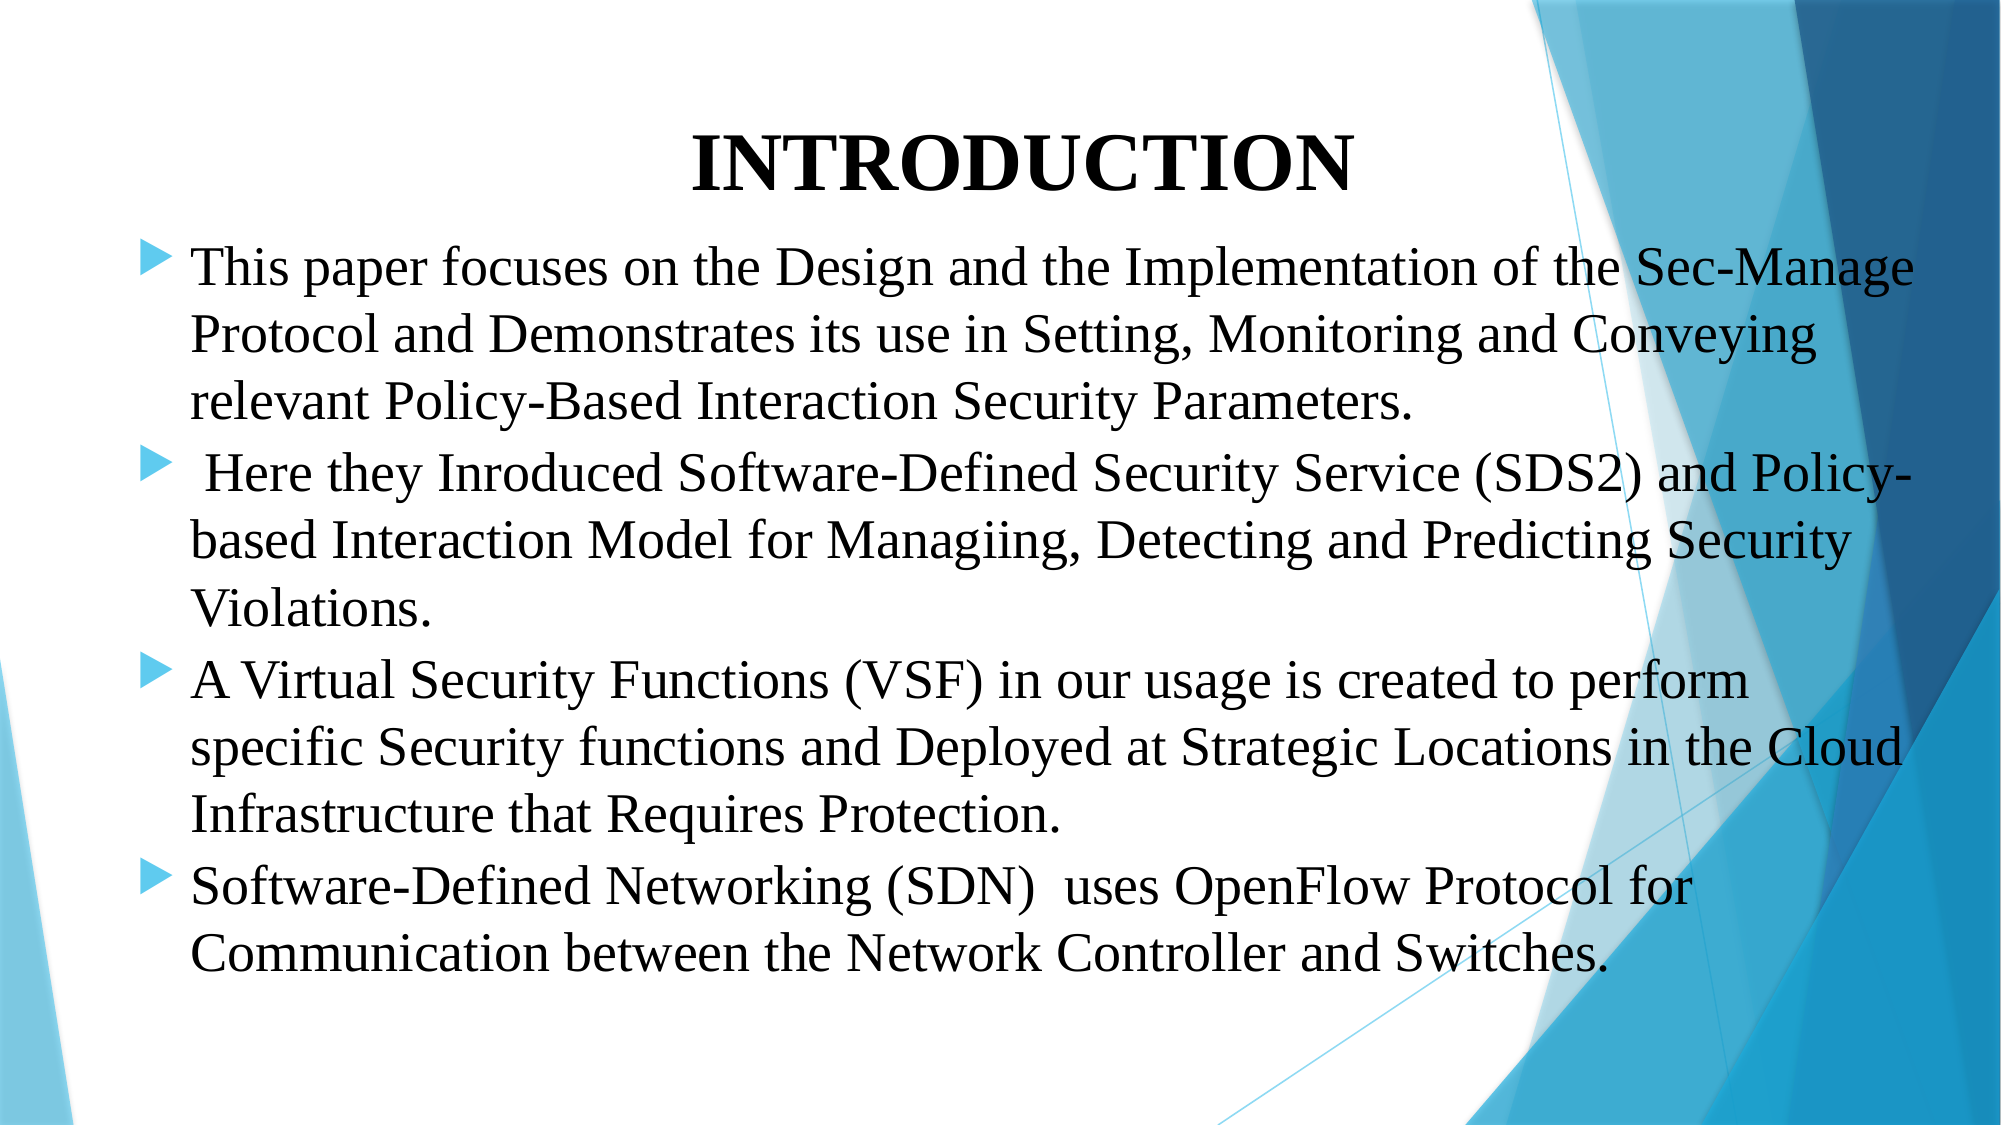

# INTRODUCTION
This paper focuses on the Design and the Implementation of the Sec-Manage Protocol and Demonstrates its use in Setting, Monitoring and Conveying relevant Policy-Based Interaction Security Parameters.
 Here they Inroduced Software-Defined Security Service (SDS2) and Policy-based Interaction Model for Managiing, Detecting and Predicting Security Violations.
A Virtual Security Functions (VSF) in our usage is created to perform specific Security functions and Deployed at Strategic Locations in the Cloud Infrastructure that Requires Protection.
Software-Defined Networking (SDN)  uses OpenFlow Protocol for Communication between the Network Controller and Switches.